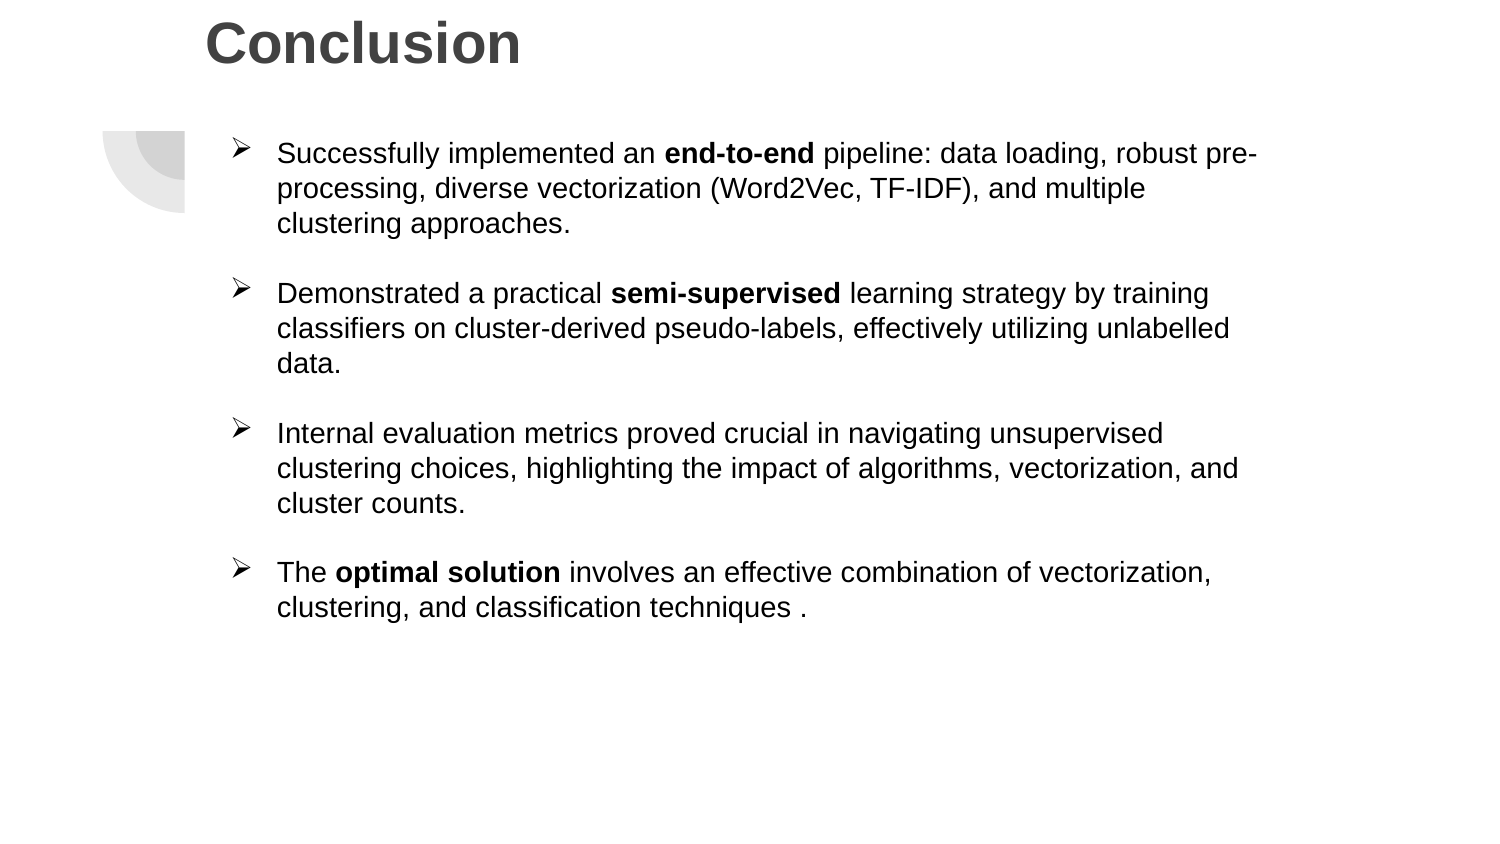

# Conclusion
Successfully implemented an end-to-end pipeline: data loading, robust pre-processing, diverse vectorization (Word2Vec, TF-IDF), and multiple clustering approaches.

Demonstrated a practical semi-supervised learning strategy by training classifiers on cluster-derived pseudo-labels, effectively utilizing unlabelled data.

Internal evaluation metrics proved crucial in navigating unsupervised clustering choices, highlighting the impact of algorithms, vectorization, and cluster counts.

The optimal solution involves an effective combination of vectorization, clustering, and classification techniques .